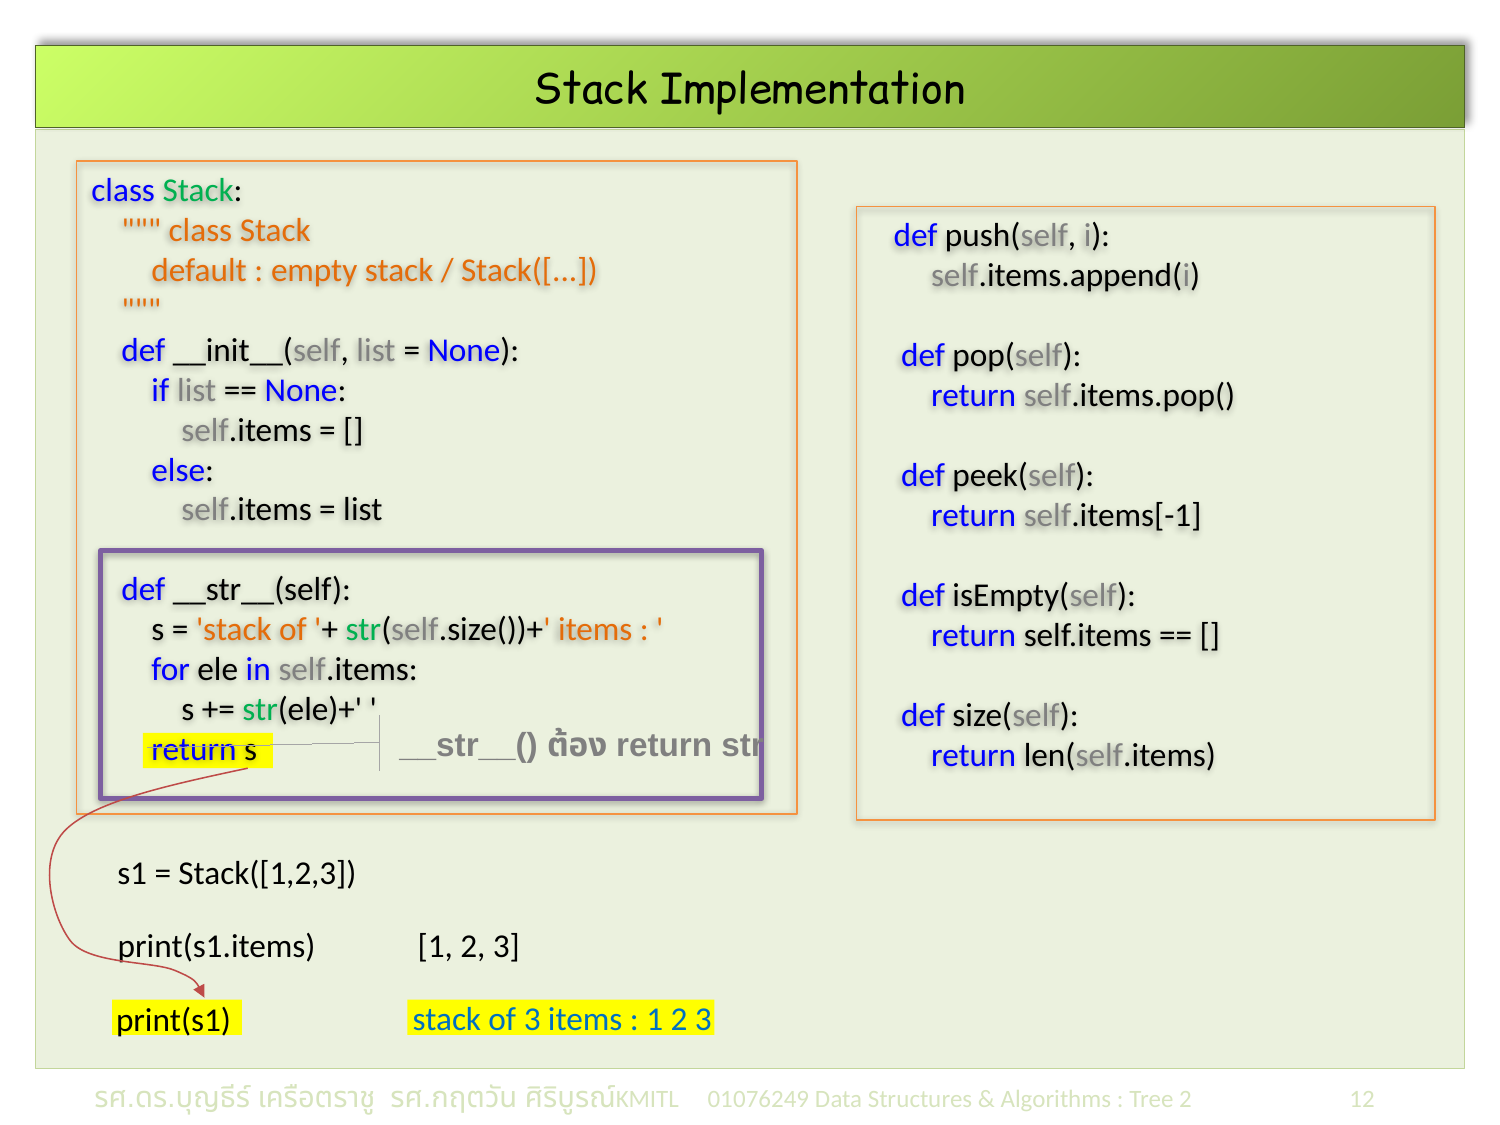

# Stack Implementation
class Stack:
    """ class Stack
        default : empty stack / Stack([...])
    """
    def __init__(self, list = None):
        if list == None:
            self.items = []
        else:
            self.items = list

    def __str__(self):
        s = 'stack of '+ str(self.size())+' items : '
        for ele in self.items:
            s += str(ele)+' '
        return s

   def push(self, i):
        self.items.append(i)

    def pop(self):
        return self.items.pop()

    def peek(self):
        return self.items[-1]

    def isEmpty(self):
        return self.items == []

    def size(self):
        return len(self.items)

__str__() ต้อง return str

s1 = Stack([1,2,3])
print(s1.items)	[1, 2, 3]
stack of 3 items : 1 2 3
print(s1)